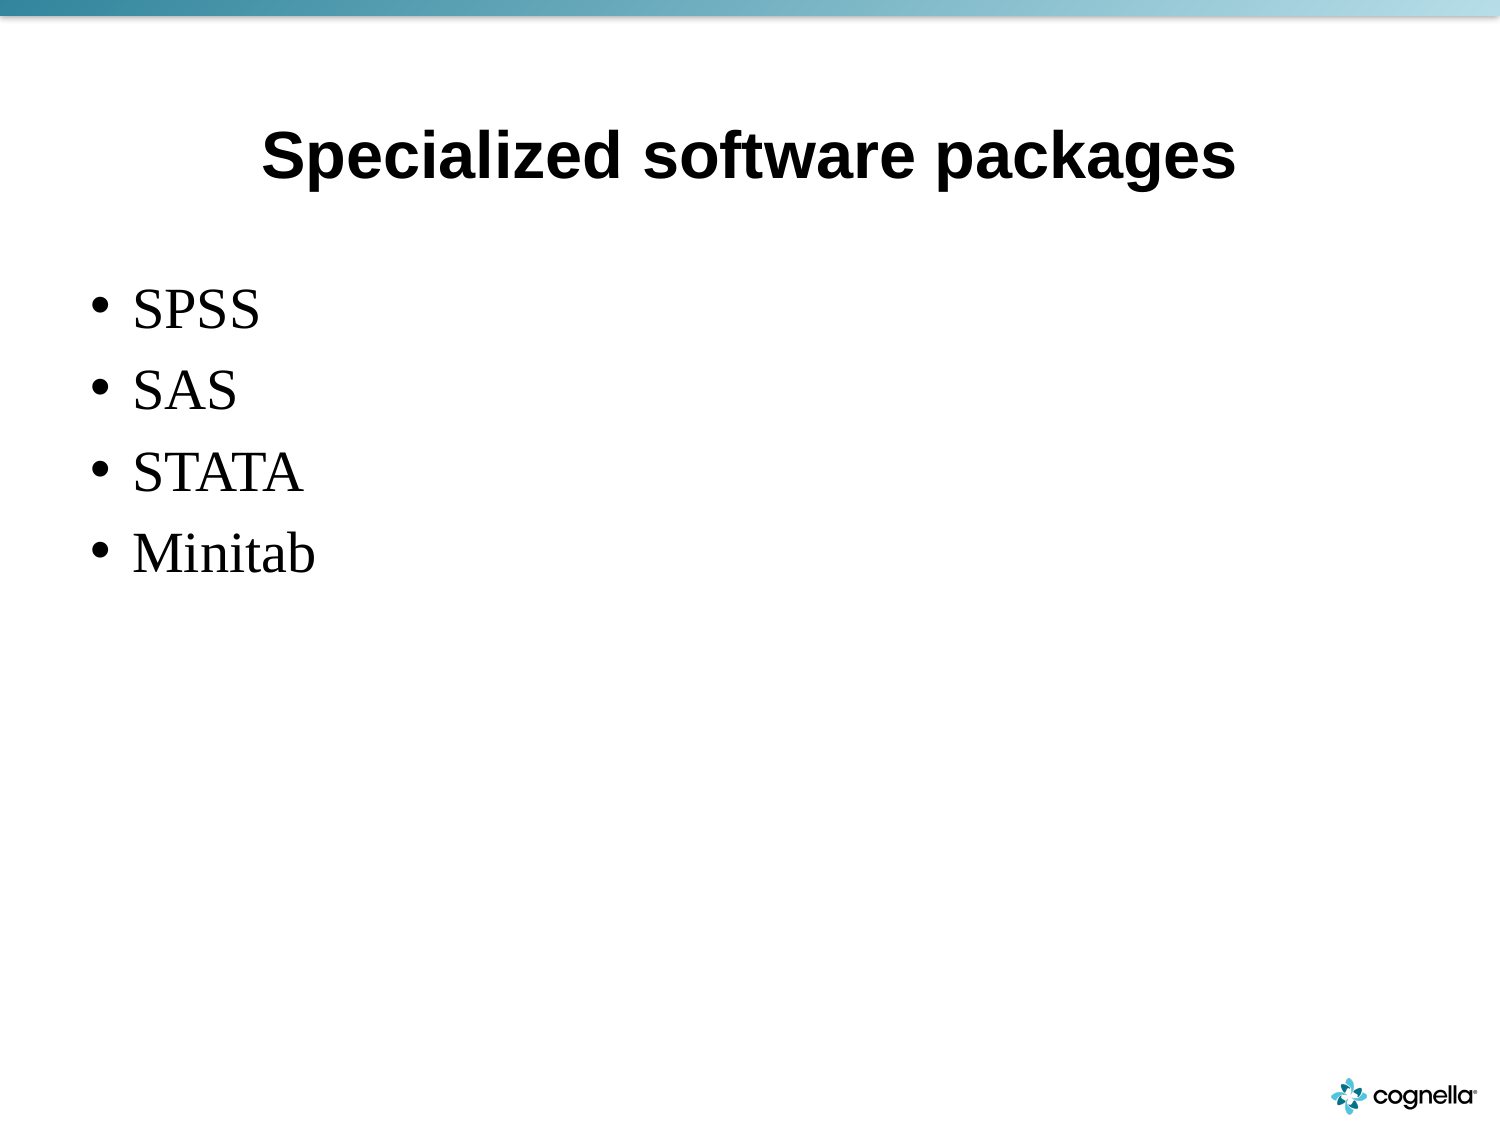

# Specialized software packages
SPSS
SAS
STATA
Minitab